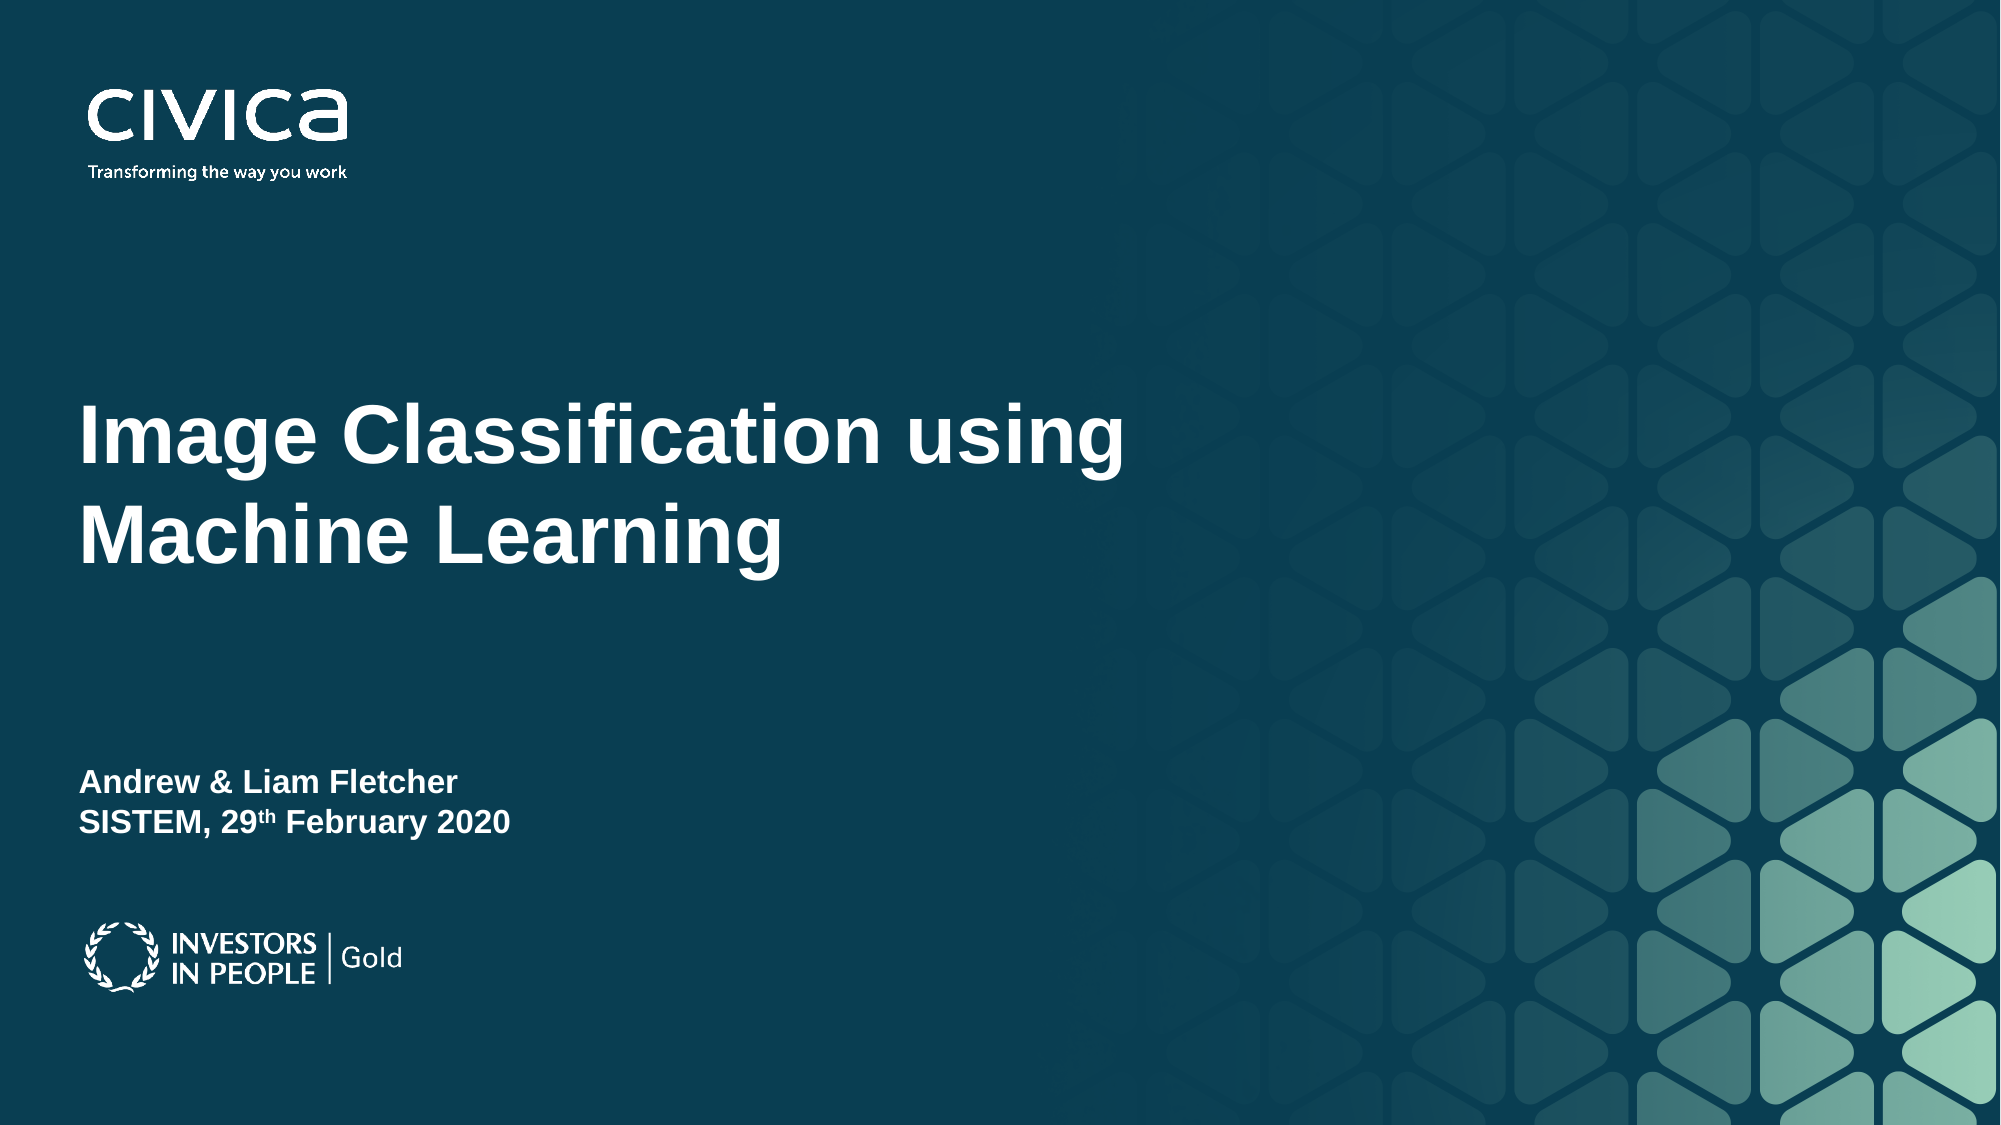

Image Classification using Machine Learning

Andrew & Liam Fletcher
SISTEM, 29th February 2020